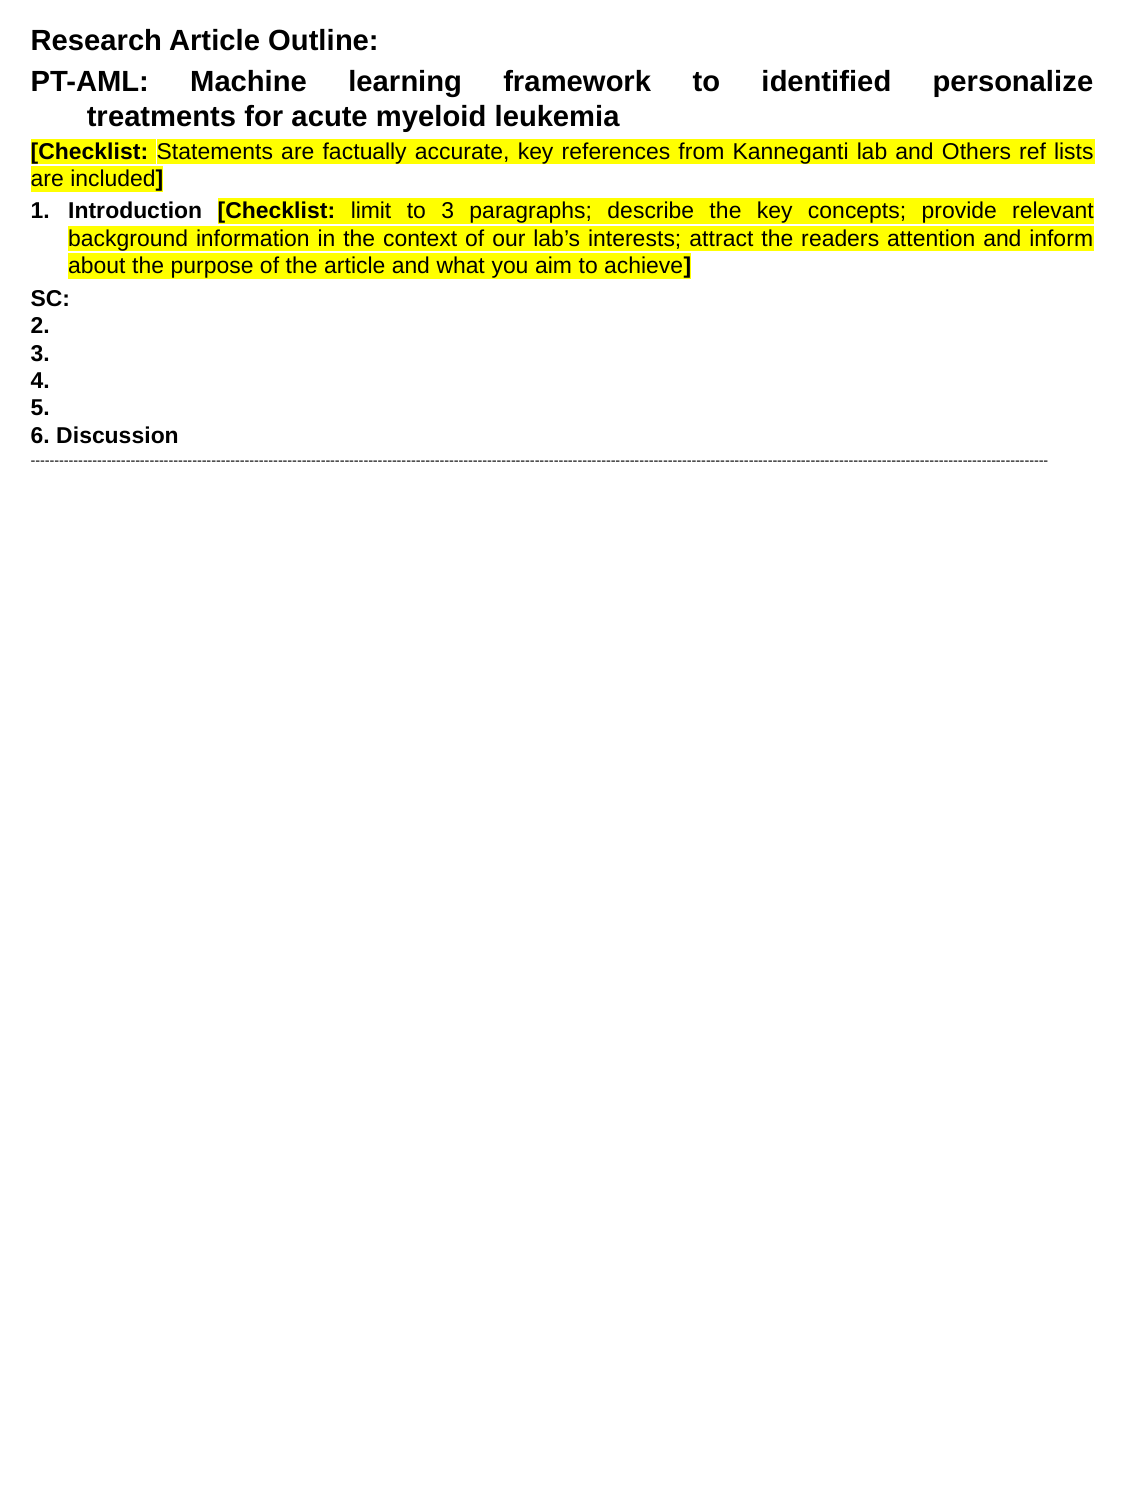

Research Article Outline:
PT-AML: Machine learning framework to identified personalize treatments for acute myeloid leukemia
[Checklist: Statements are factually accurate, key references from Kanneganti lab and Others ref lists are included]
Introduction [Checklist: limit to 3 paragraphs; describe the key concepts; provide relevant background information in the context of our lab’s interests; attract the readers attention and inform about the purpose of the article and what you aim to achieve]
SC:
2.
3.
4.
5.
6. Discussion
----------------------------------------------------------------------------------------------------------------------------------------------------------------------------------------------------------------------